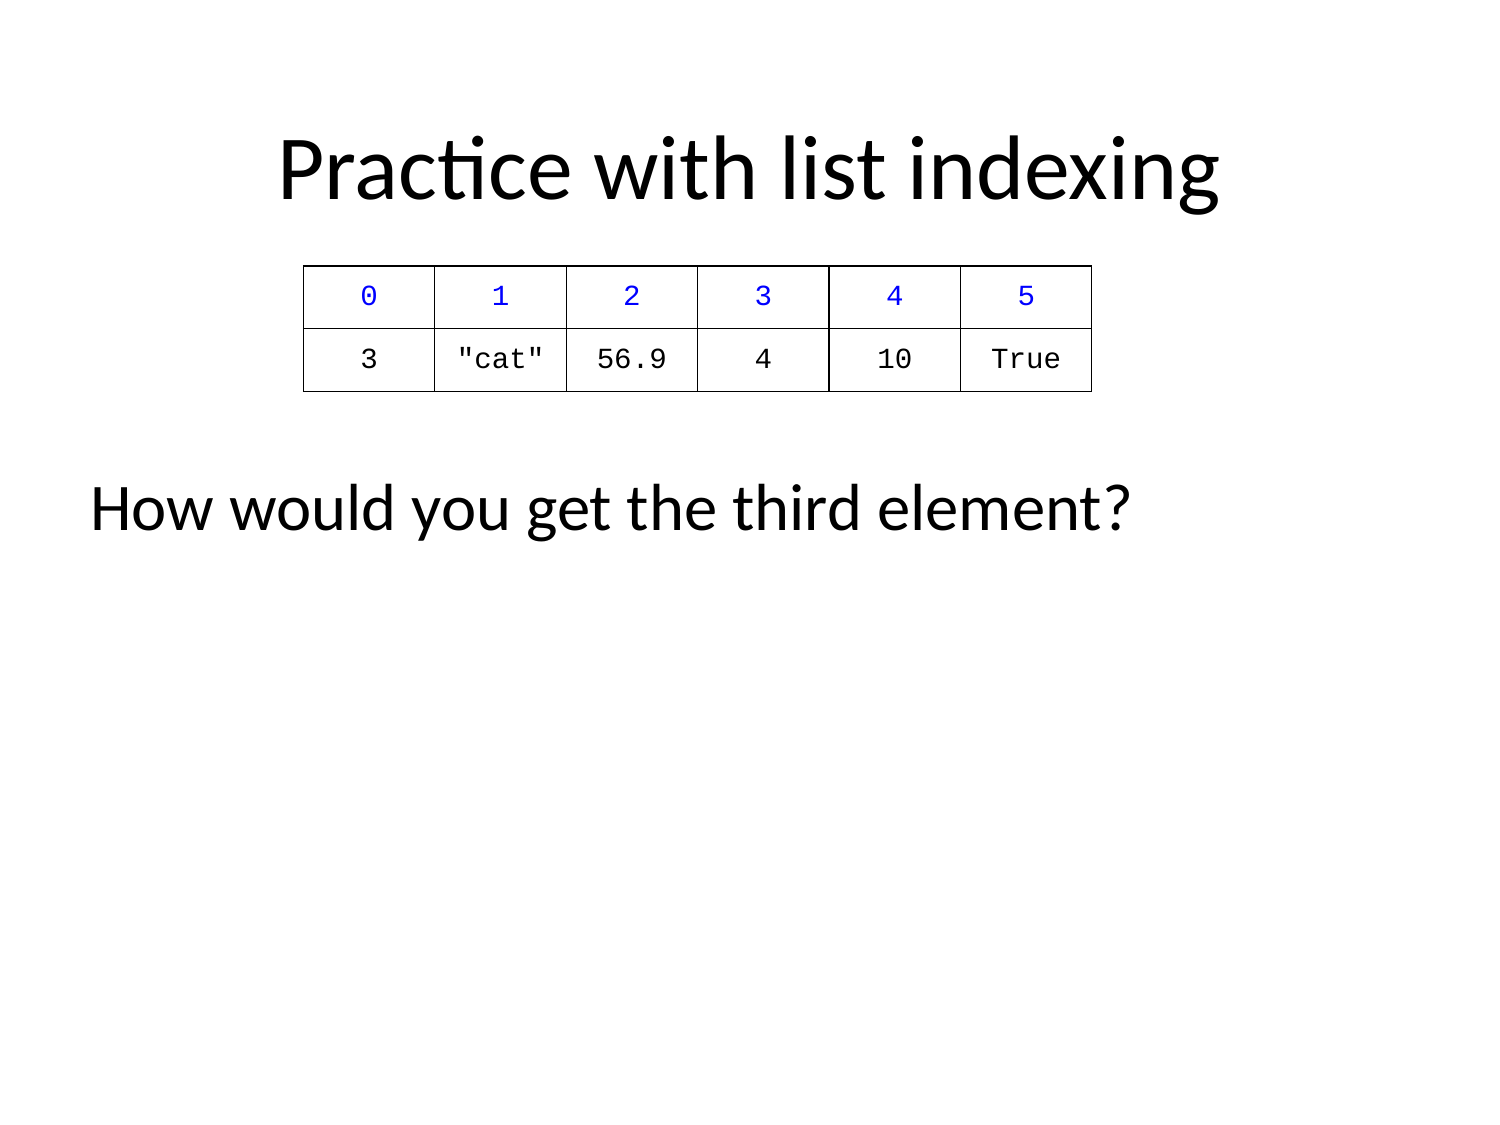

# Practice with list indexing

How would you get the third element?

| 0 | 1 | 2 | 3 | 4 | 5 |
| --- | --- | --- | --- | --- | --- |
| 3 | "cat" | 56.9 | 4 | 10 | True |